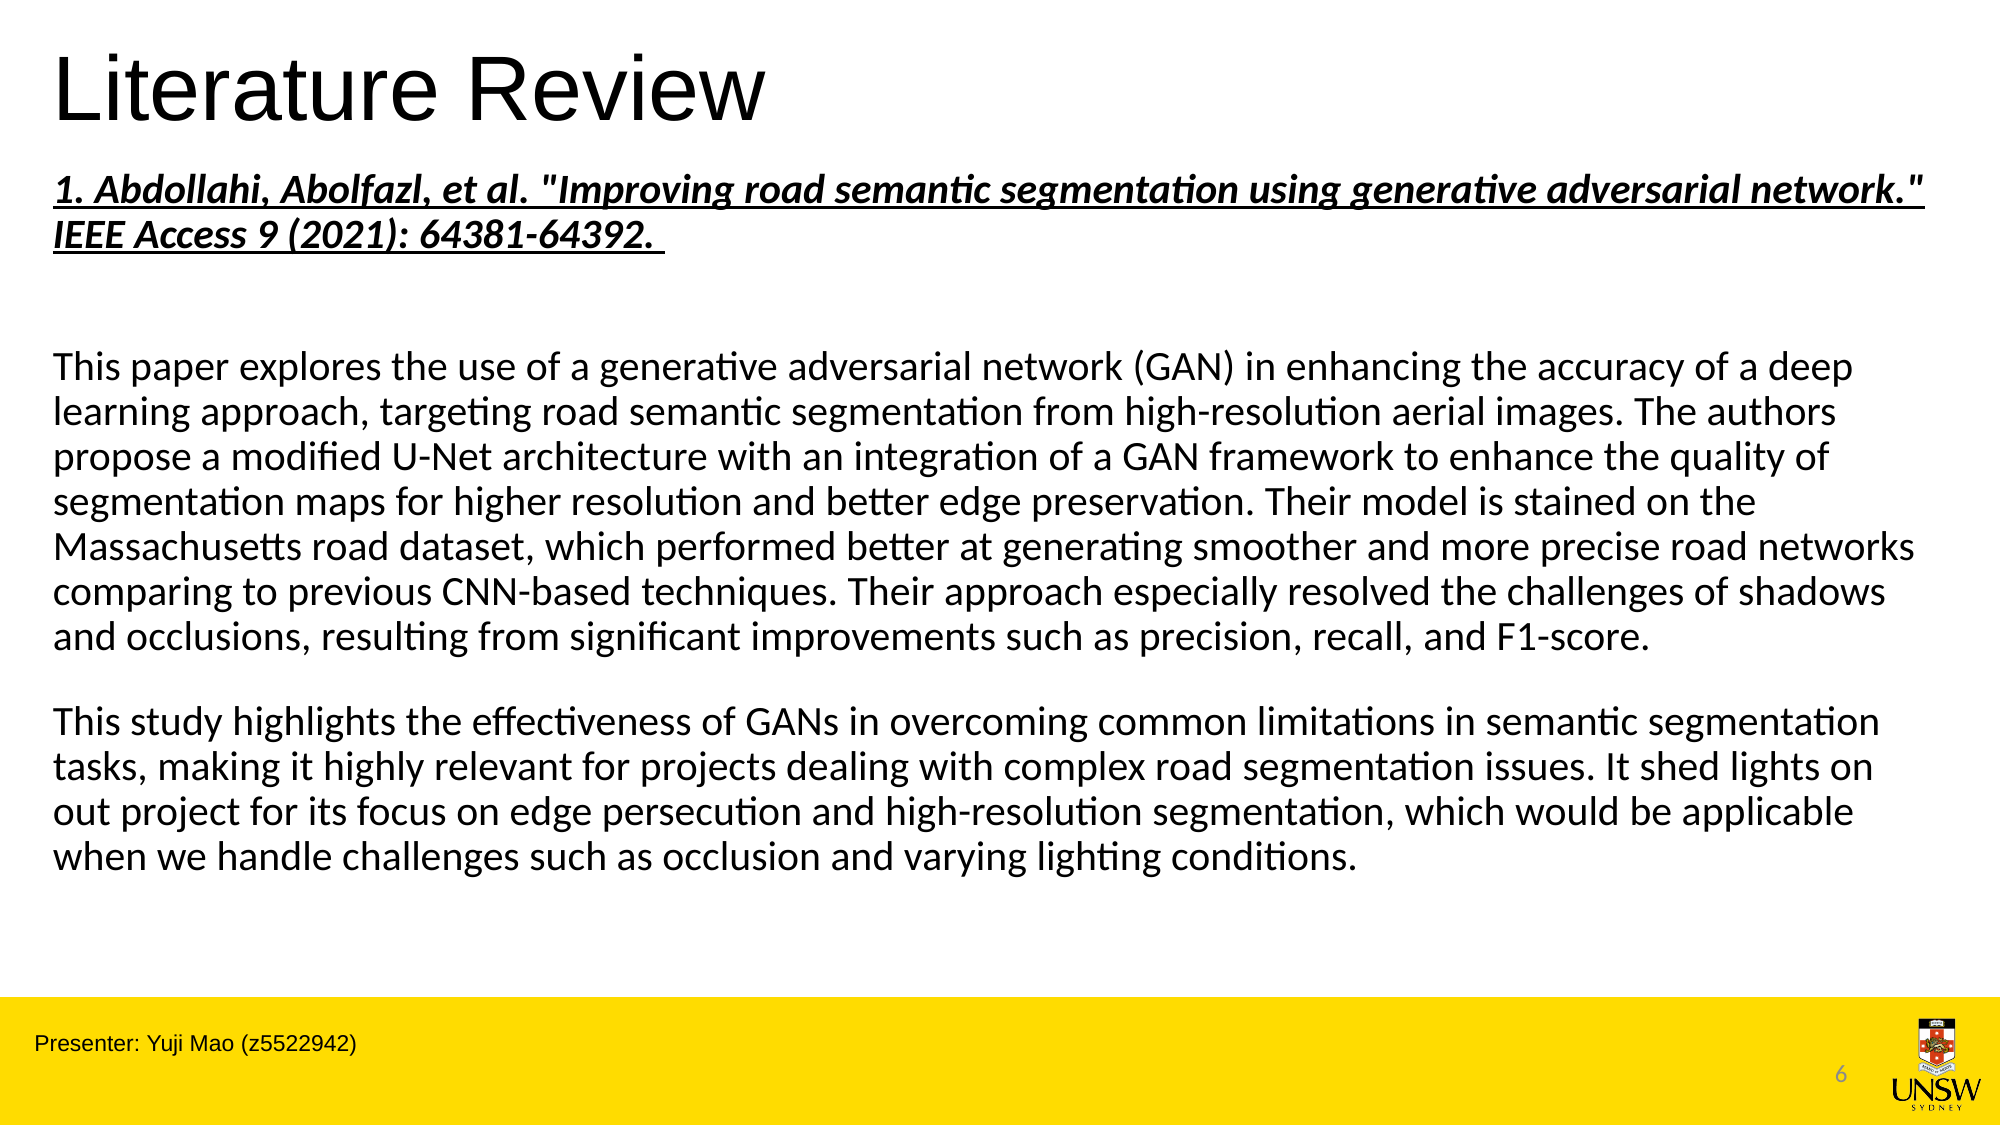

# Literature Review
1. Abdollahi, Abolfazl, et al. "Improving road semantic segmentation using generative adversarial network." IEEE Access 9 (2021): 64381-64392.

This paper explores the use of a generative adversarial network (GAN) in enhancing the accuracy of a deep learning approach, targeting road semantic segmentation from high-resolution aerial images. The authors propose a modified U-Net architecture with an integration of a GAN framework to enhance the quality of segmentation maps for higher resolution and better edge preservation. Their model is stained on the Massachusetts road dataset, which performed better at generating smoother and more precise road networks comparing to previous CNN-based techniques. Their approach especially resolved the challenges of shadows and occlusions, resulting from significant improvements such as precision, recall, and F1-score.
This study highlights the effectiveness of GANs in overcoming common limitations in semantic segmentation tasks, making it highly relevant for projects dealing with complex road segmentation issues. It shed lights on out project for its focus on edge persecution and high-resolution segmentation, which would be applicable when we handle challenges such as occlusion and varying lighting conditions.
Presenter: Yuji Mao (z5522942)
6